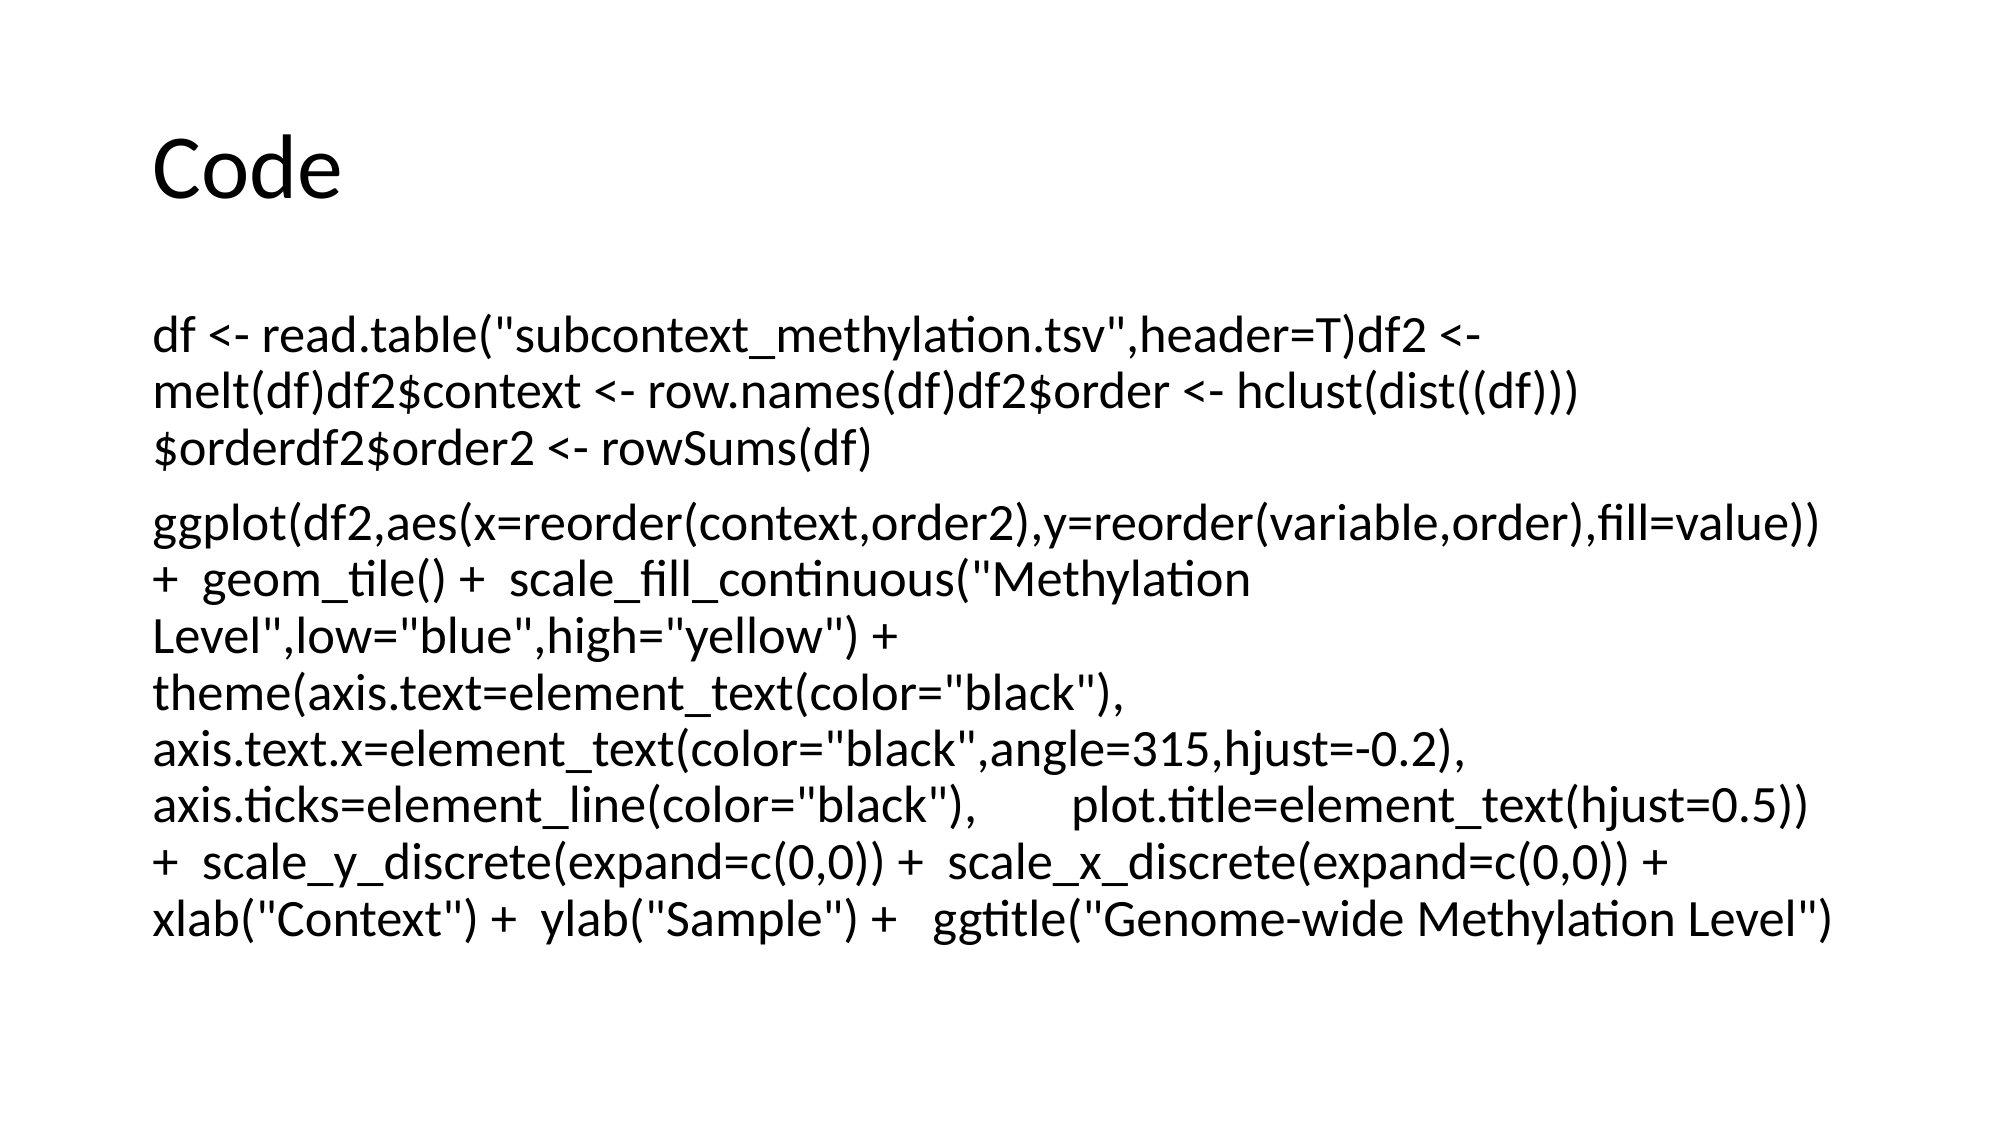

# Code
df <- read.table("subcontext_methylation.tsv",header=T)df2 <- melt(df)df2$context <- row.names(df)df2$order <- hclust(dist((df)))$orderdf2$order2 <- rowSums(df)
ggplot(df2,aes(x=reorder(context,order2),y=reorder(variable,order),fill=value)) +  geom_tile() +  scale_fill_continuous("Methylation Level",low="blue",high="yellow") +  theme(axis.text=element_text(color="black"),        axis.text.x=element_text(color="black",angle=315,hjust=-0.2),        axis.ticks=element_line(color="black"),        plot.title=element_text(hjust=0.5)) +  scale_y_discrete(expand=c(0,0)) +  scale_x_discrete(expand=c(0,0)) +  xlab("Context") +  ylab("Sample") +   ggtitle("Genome-wide Methylation Level")